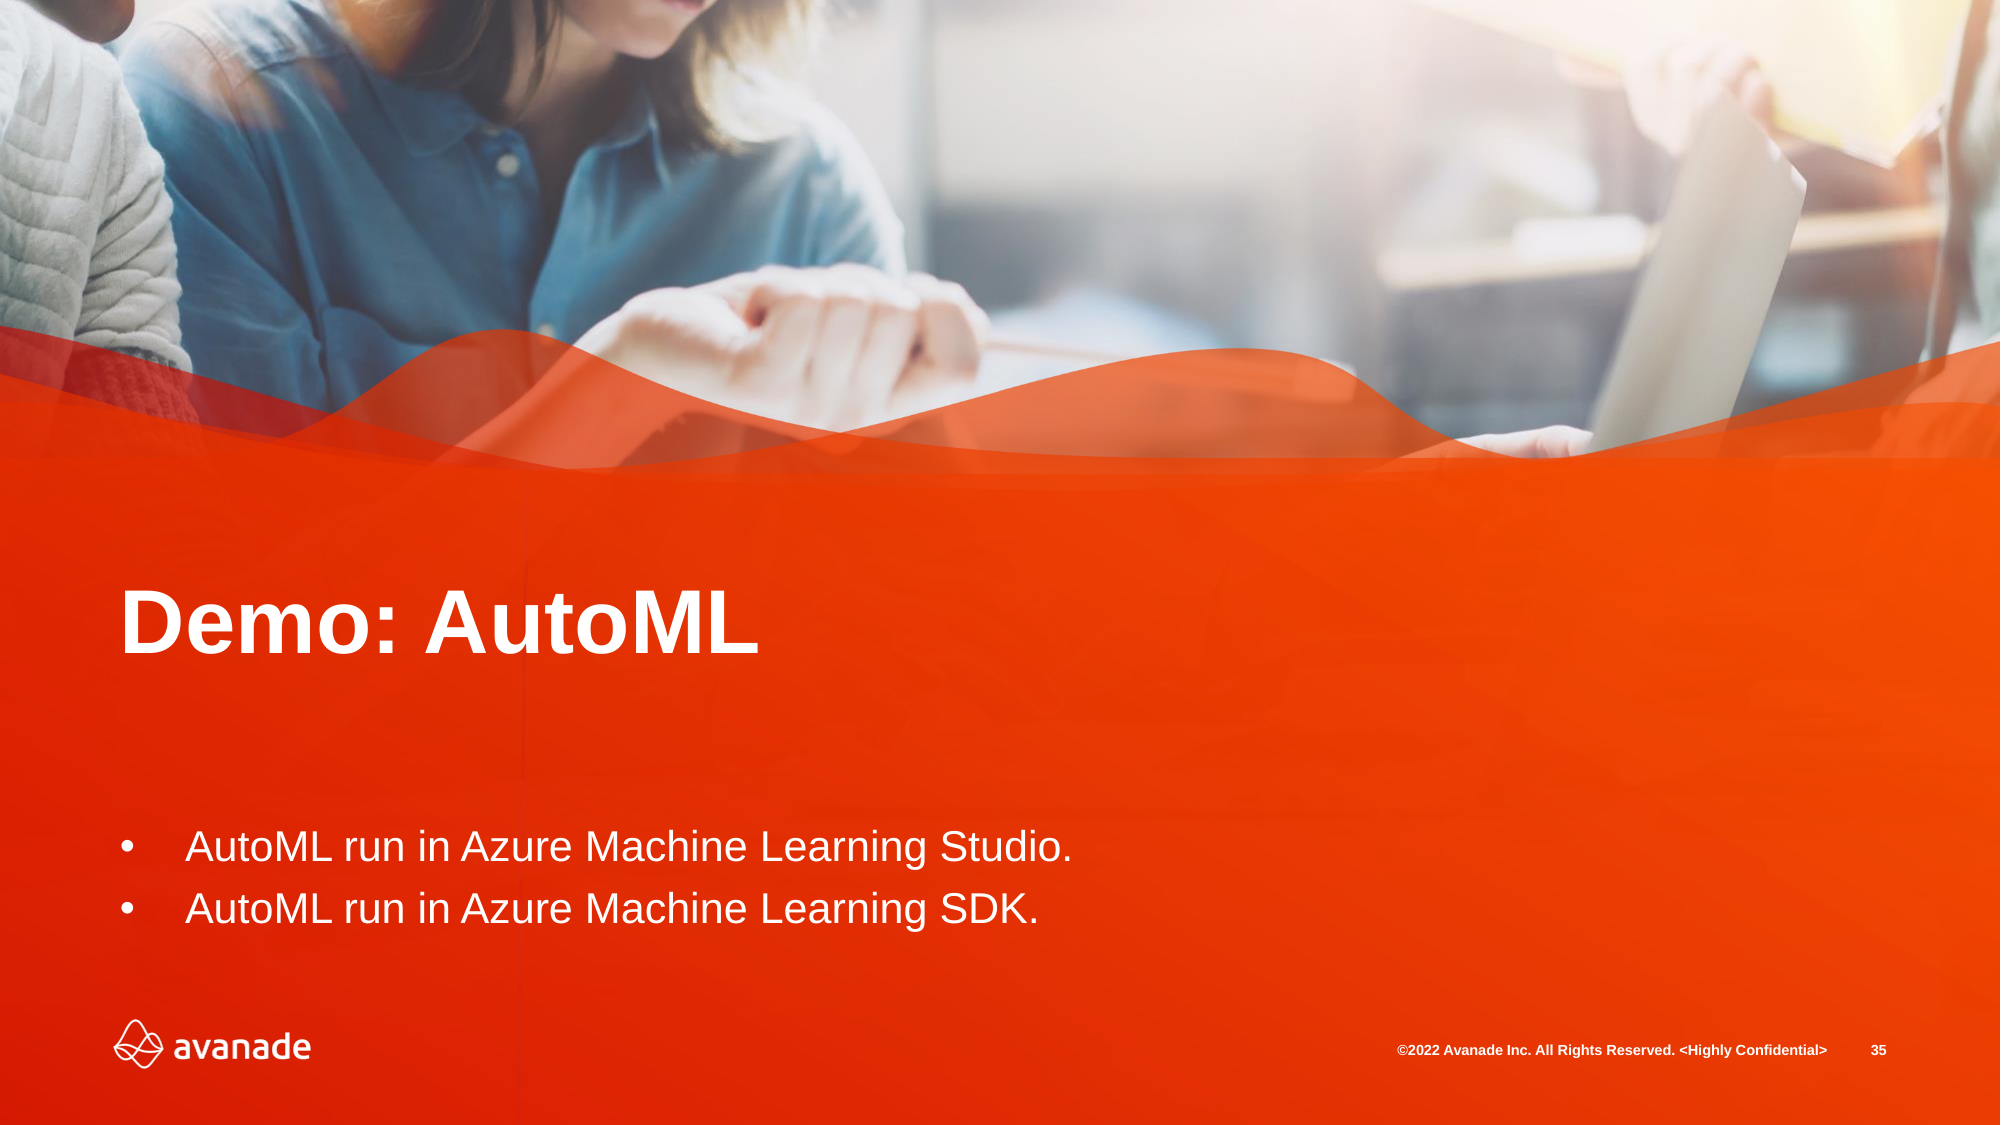

Demo: AutoML

AutoML run in Azure Machine Learning Studio.
AutoML run in Azure Machine Learning SDK.